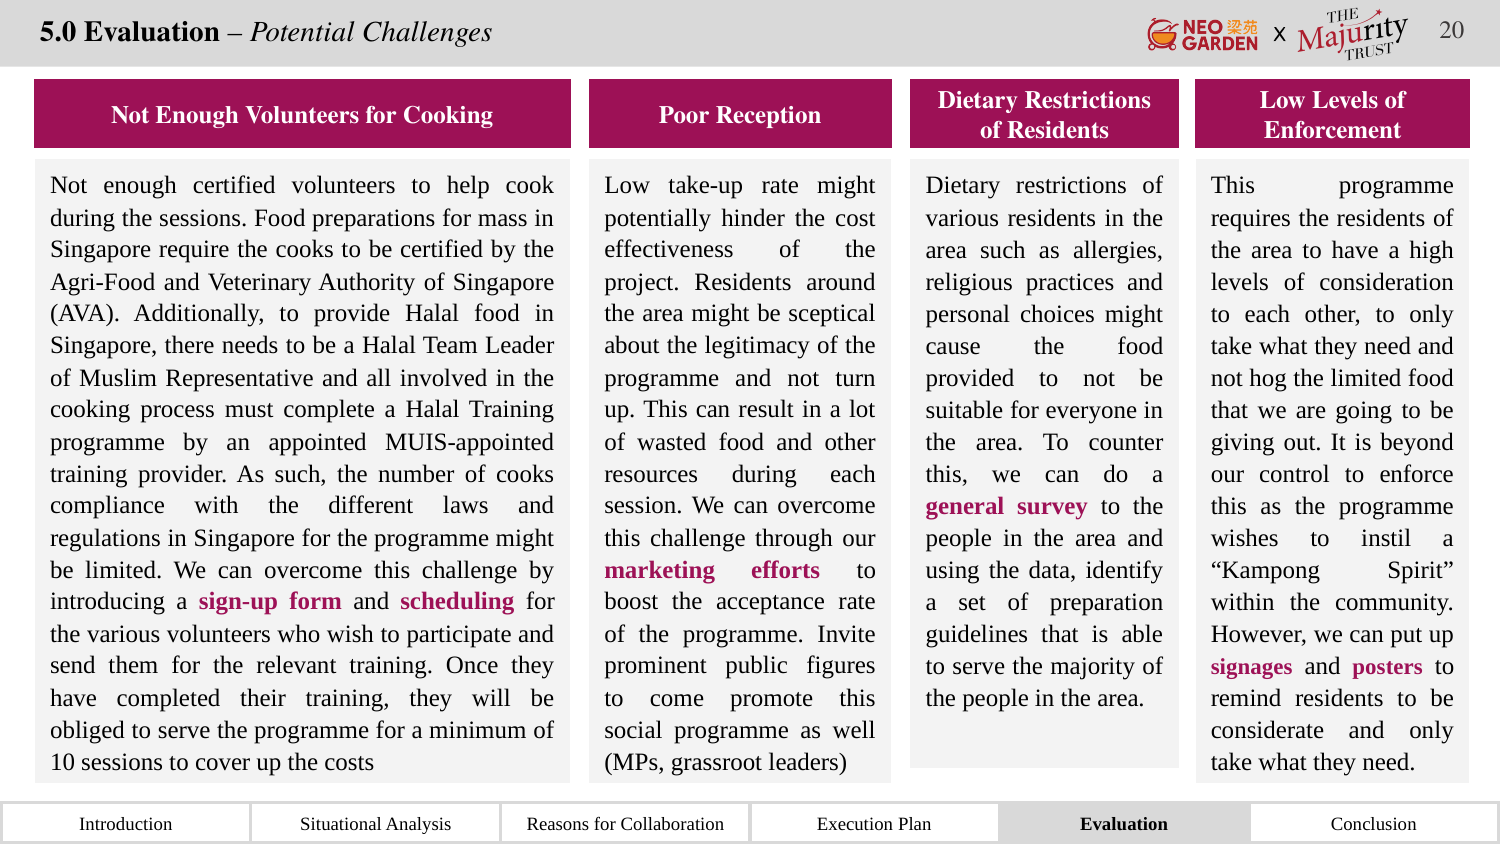

5.0 Evaluation – Potential Challenges
Poor Reception
Dietary Restrictions of Residents
Low Levels of Enforcement
Not Enough Volunteers for Cooking
Not enough certified volunteers to help cook during the sessions. Food preparations for mass in Singapore require the cooks to be certified by the Agri-Food and Veterinary Authority of Singapore (AVA). Additionally, to provide Halal food in Singapore, there needs to be a Halal Team Leader of Muslim Representative and all involved in the cooking process must complete a Halal Training programme by an appointed MUIS-appointed training provider. As such, the number of cooks compliance with the different laws and regulations in Singapore for the programme might be limited. We can overcome this challenge by introducing a sign-up form and scheduling for the various volunteers who wish to participate and send them for the relevant training. Once they have completed their training, they will be obliged to serve the programme for a minimum of 10 sessions to cover up the costs
Low take-up rate might potentially hinder the cost effectiveness of the project. Residents around the area might be sceptical about the legitimacy of the programme and not turn up. This can result in a lot of wasted food and other resources during each session. We can overcome this challenge through our marketing efforts to boost the acceptance rate of the programme. Invite prominent public figures to come promote this social programme as well (MPs, grassroot leaders)
Dietary restrictions of various residents in the area such as allergies, religious practices and personal choices might cause the food provided to not be suitable for everyone in the area. To counter this, we can do a general survey to the people in the area and using the data, identify a set of preparation guidelines that is able to serve the majority of the people in the area.

This programme requires the residents of the area to have a high levels of consideration to each other, to only take what they need and not hog the limited food that we are going to be giving out. It is beyond our control to enforce this as the programme wishes to instil a “Kampong Spirit” within the community. However, we can put up signages and posters to remind residents to be considerate and only take what they need.
Reasons for Collaboration
Introduction
Situational Analysis
Conclusion
Execution Plan
Evaluation